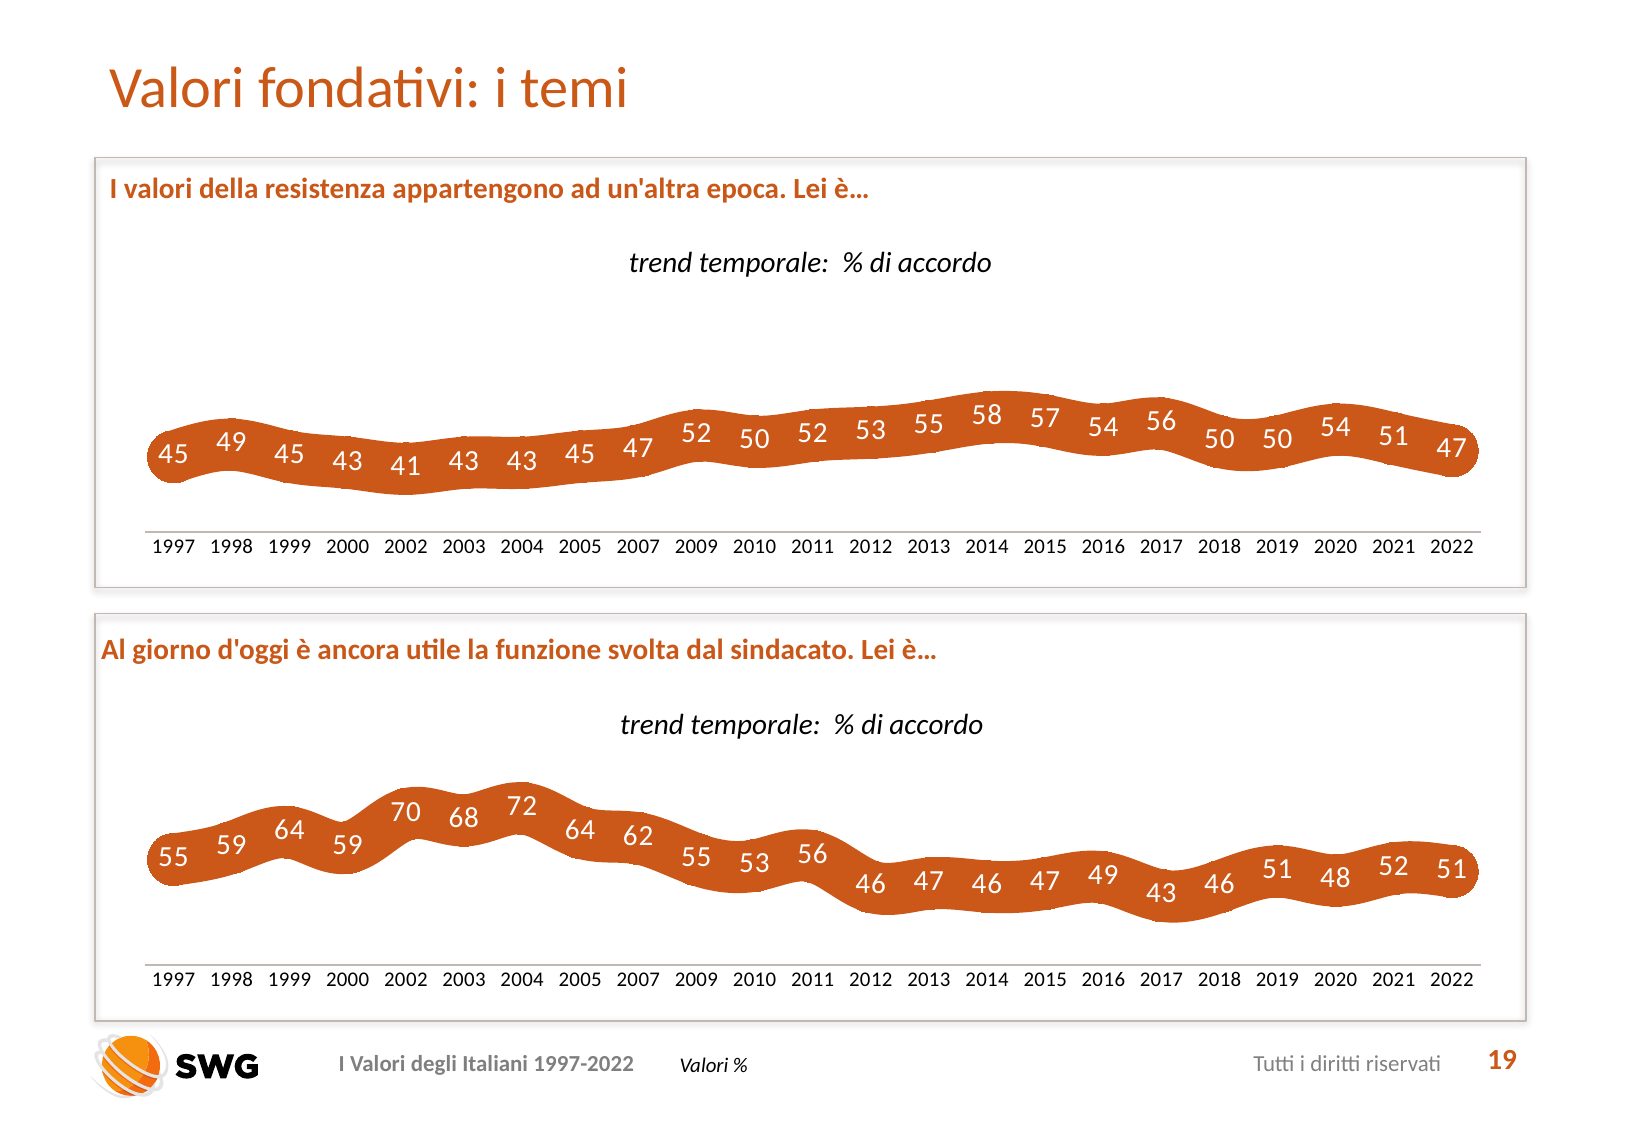

# Valori fondativi: i temi

I valori della resistenza appartengono ad un'altra epoca. Lei è…
trend temporale:  % di accordo

### Chart

| Category |  |
|---|---|
| 1997 | 45.0 |
| 1998 | 49.0 |
| 1999 | 45.0 |
| 2000 | 43.0 |
| 2002 | 41.0 |
| 2003 | 43.0 |
| 2004 | 43.0 |
| 2005 | 45.0 |
| 2007 | 47.0 |
| 2009 | 52.0 |
| 2010 | 50.0 |
| 2011 | 52.0 |
| 2012 | 53.0 |
| 2013 | 55.0 |
| 2014 | 58.0 |
| 2015 | 57.0 |
| 2016 | 54.0 |
| 2017 | 56.0 |
| 2018 | 50.0 |
| 2019 | 50.0 |
| 2020 | 54.0 |
| 2021 | 51.0 |
| 2022 | 47.0 |
Al giorno d'oggi è ancora utile la funzione svolta dal sindacato. Lei è…
trend temporale:  % di accordo

### Chart

| Category |  |
|---|---|
| 1997 | 55.0 |
| 1998 | 59.0 |
| 1999 | 64.0 |
| 2000 | 59.0 |
| 2002 | 70.0 |
| 2003 | 68.0 |
| 2004 | 72.0 |
| 2005 | 64.0 |
| 2007 | 62.0 |
| 2009 | 55.0 |
| 2010 | 53.0 |
| 2011 | 56.0 |
| 2012 | 46.0 |
| 2013 | 47.0 |
| 2014 | 46.0 |
| 2015 | 47.0 |
| 2016 | 49.0 |
| 2017 | 43.0 |
| 2018 | 46.0 |
| 2019 | 51.0 |
| 2020 | 48.0 |
| 2021 | 52.0 |
| 2022 | 51.0 |
19
Valori %